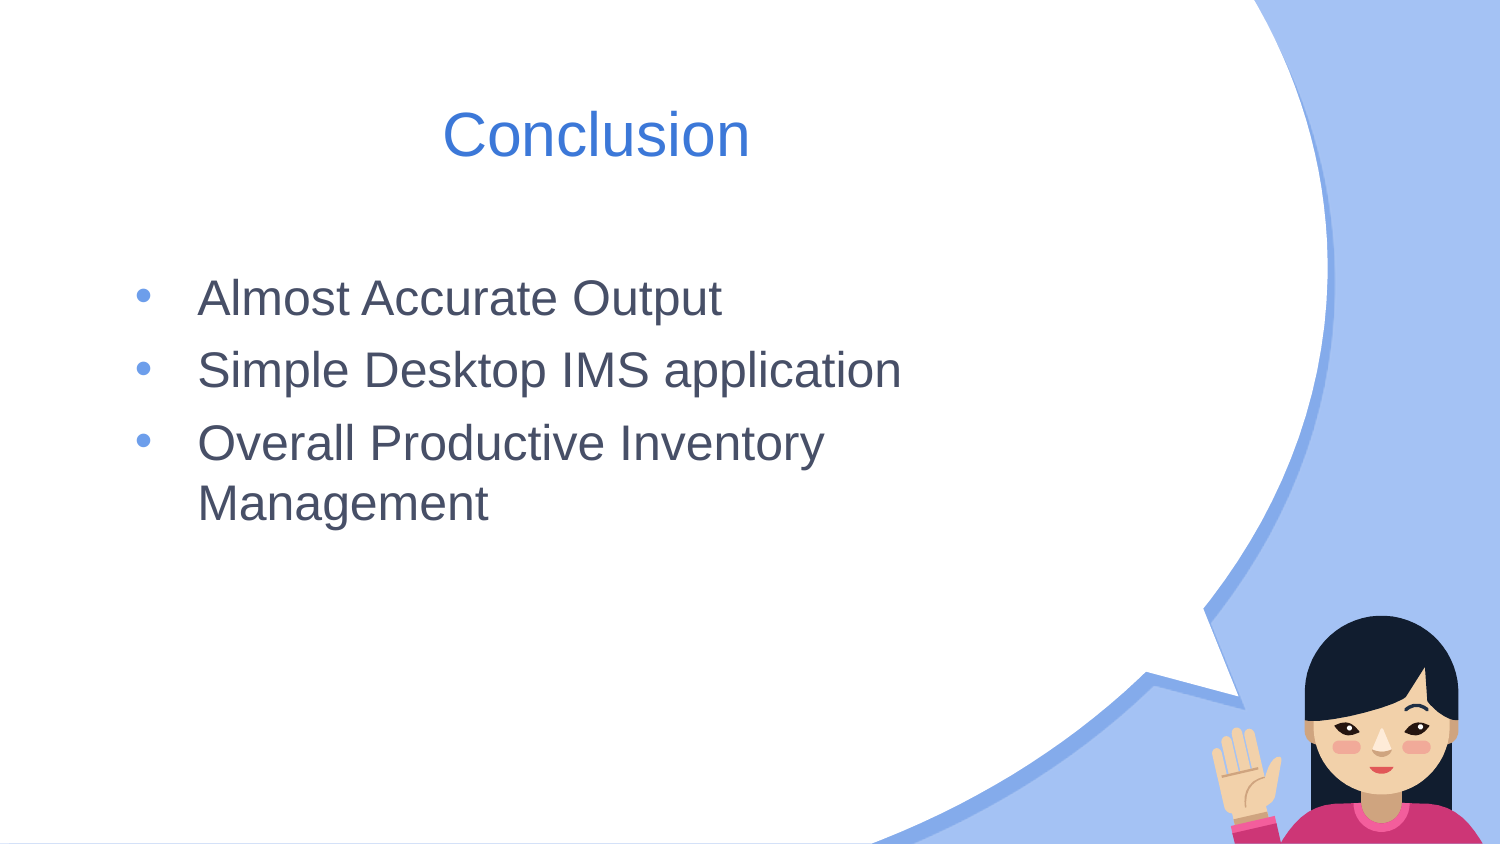

# Conclusion
Almost Accurate Output
Simple Desktop IMS application
Overall Productive Inventory Management